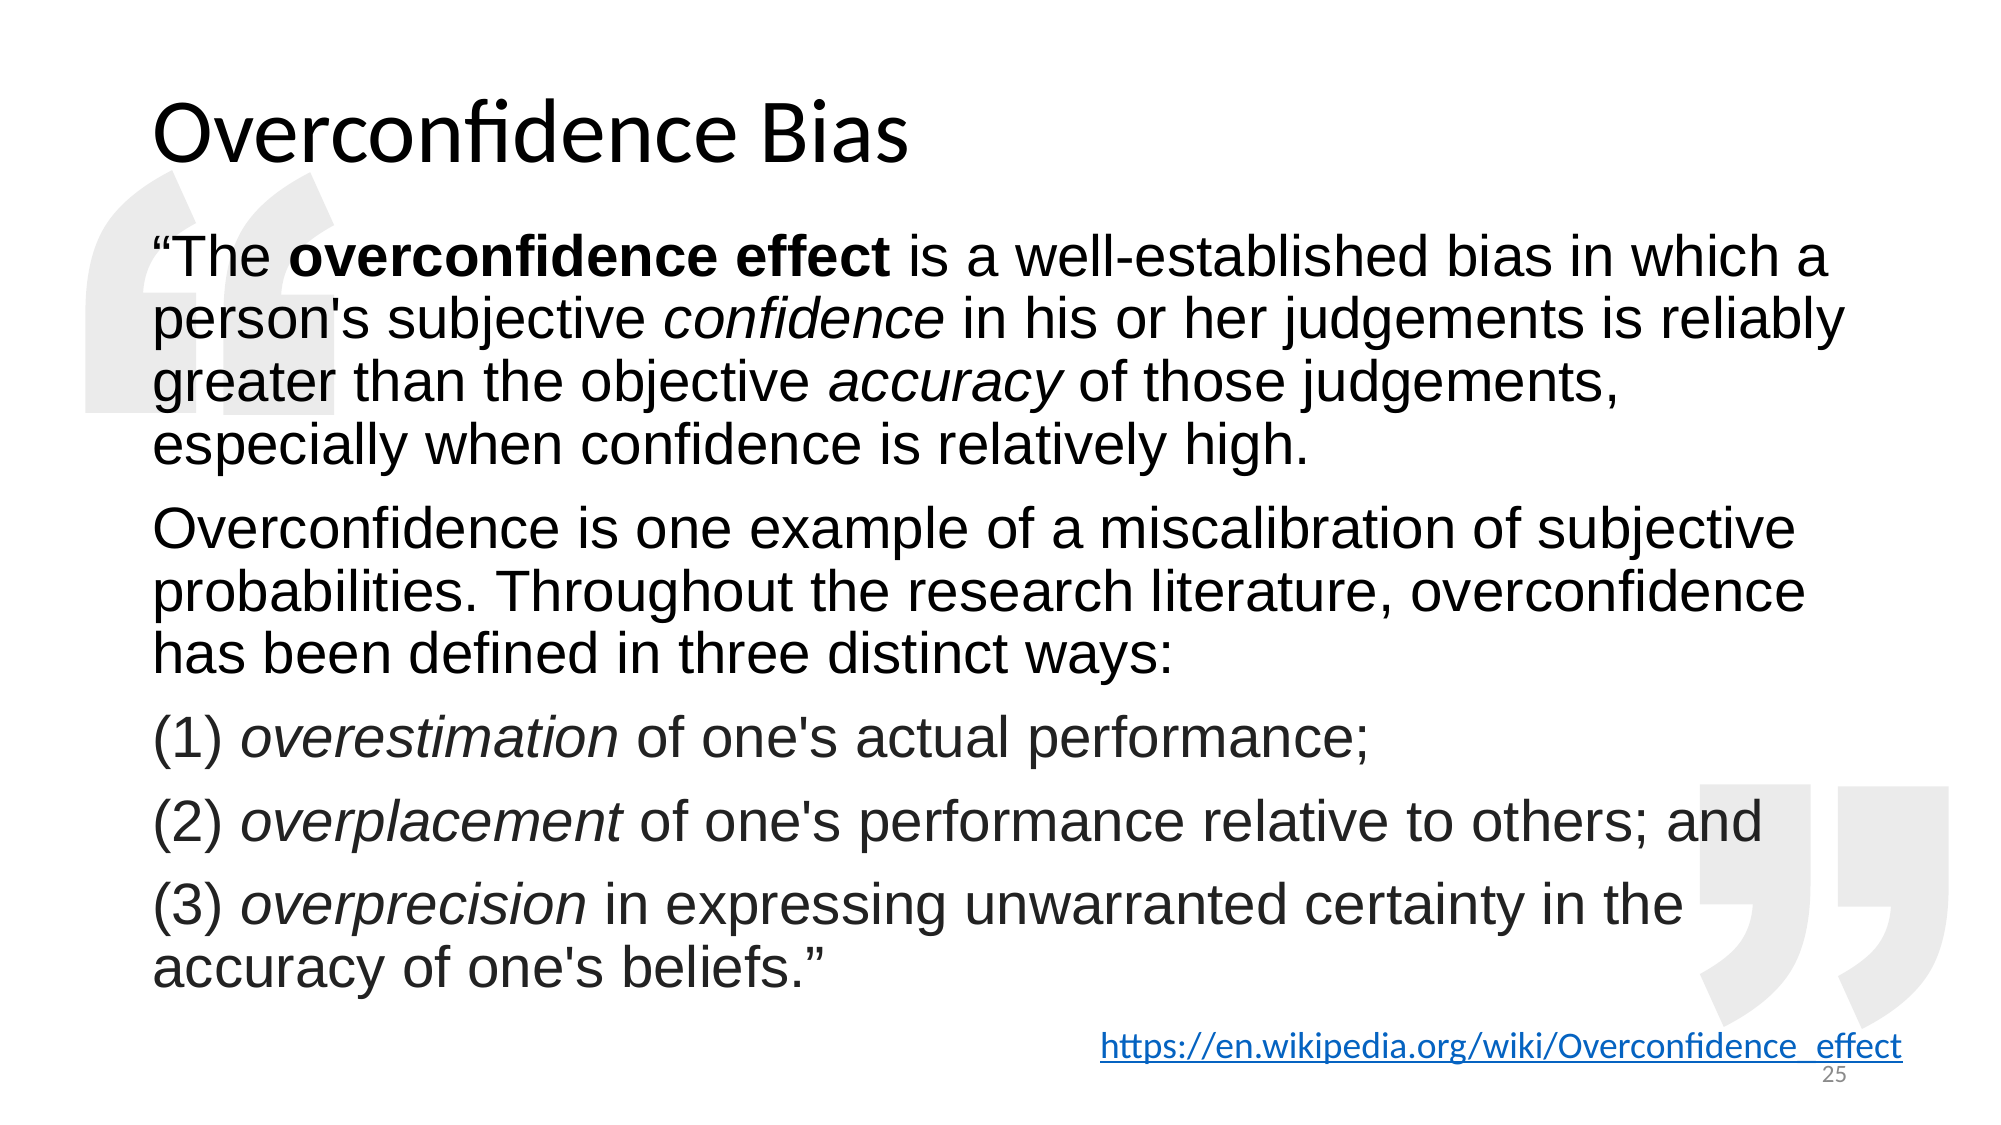

# Overconfidence Bias

“The overconfidence effect is a well-established bias in which a person's subjective confidence in his or her judgements is reliably greater than the objective accuracy of those judgements, especially when confidence is relatively high.
Overconfidence is one example of a miscalibration of subjective probabilities. Throughout the research literature, overconfidence has been defined in three distinct ways:
(1) overestimation of one's actual performance;
(2) overplacement of one's performance relative to others; and
(3) overprecision in expressing unwarranted certainty in the accuracy of one's beliefs.”

https://en.wikipedia.org/wiki/Overconfidence_effect
25